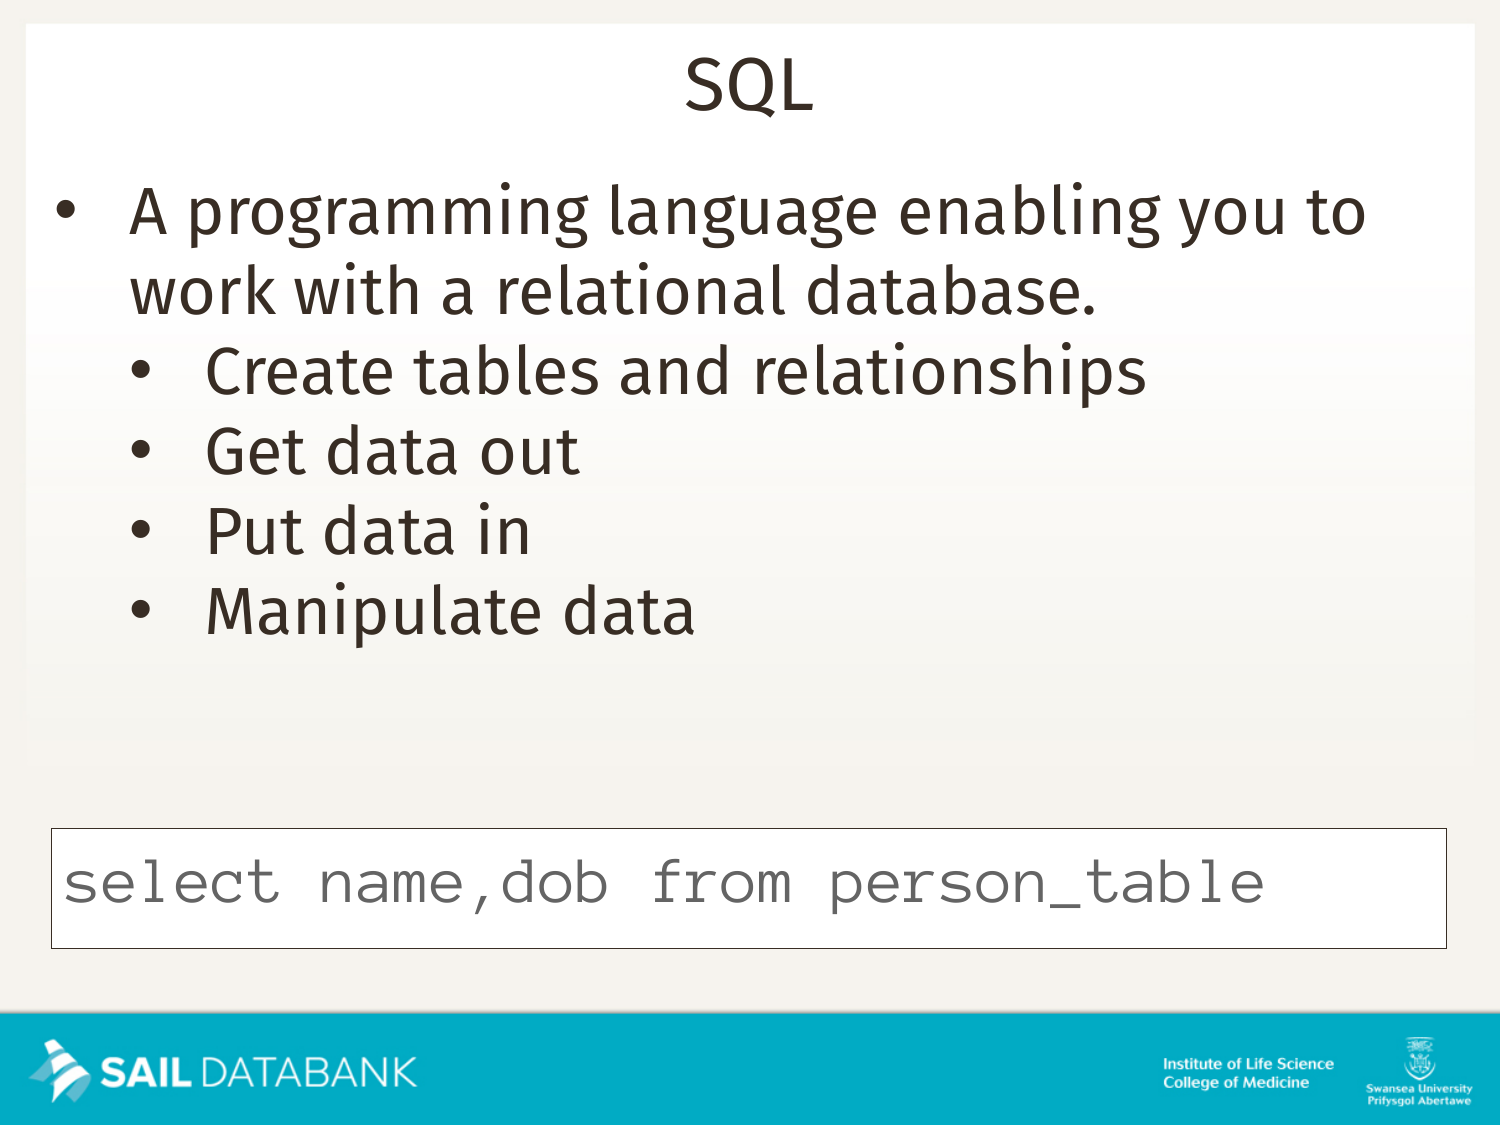

SQL
A programming language enabling you to work with a relational database.
Create tables and relationships
Get data out
Put data in
Manipulate data

select name,dob from person_table